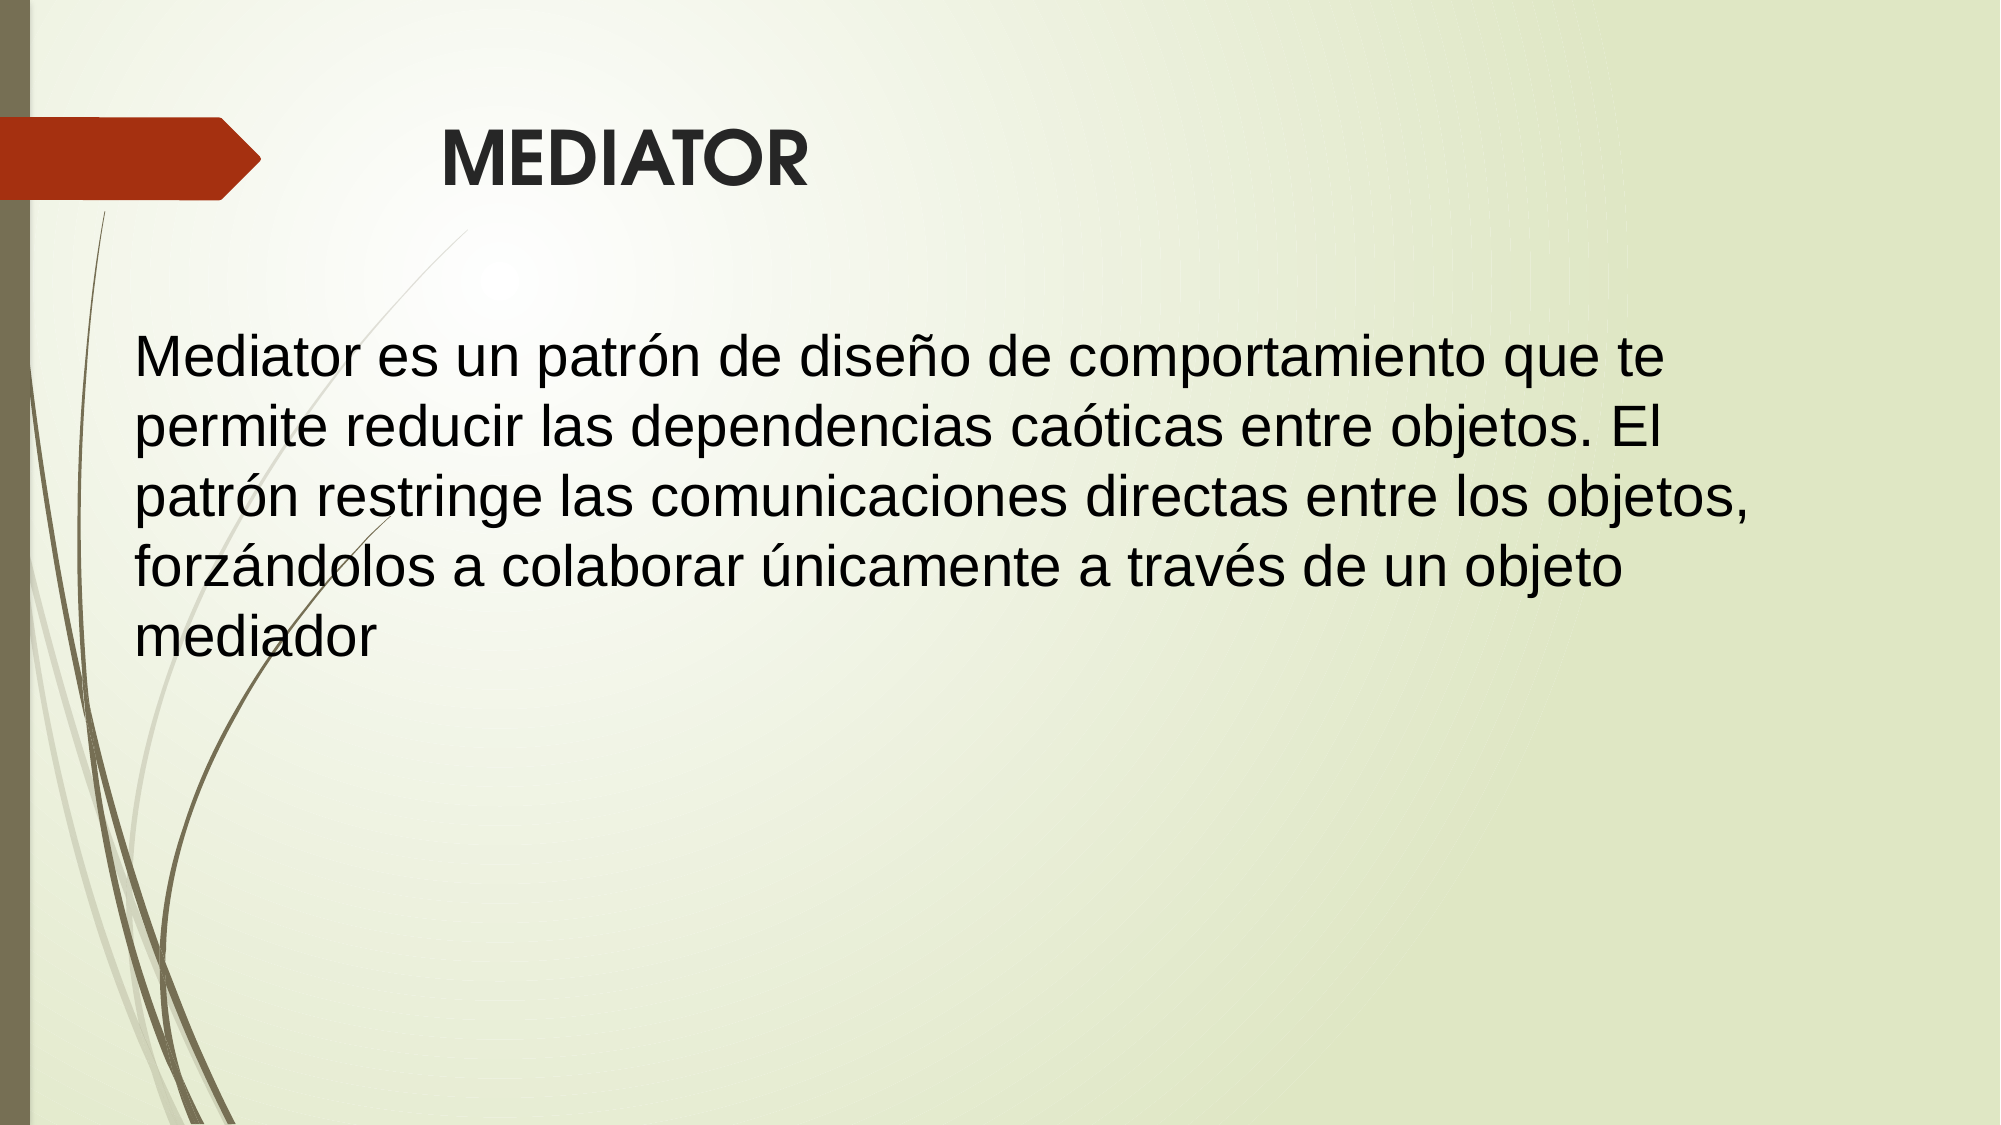

# MEDIATOR
Mediator es un patrón de diseño de comportamiento que te
permite reducir las dependencias caóticas entre objetos. El
patrón restringe las comunicaciones directas entre los objetos,
forzándolos a colaborar únicamente a través de un objeto
mediador